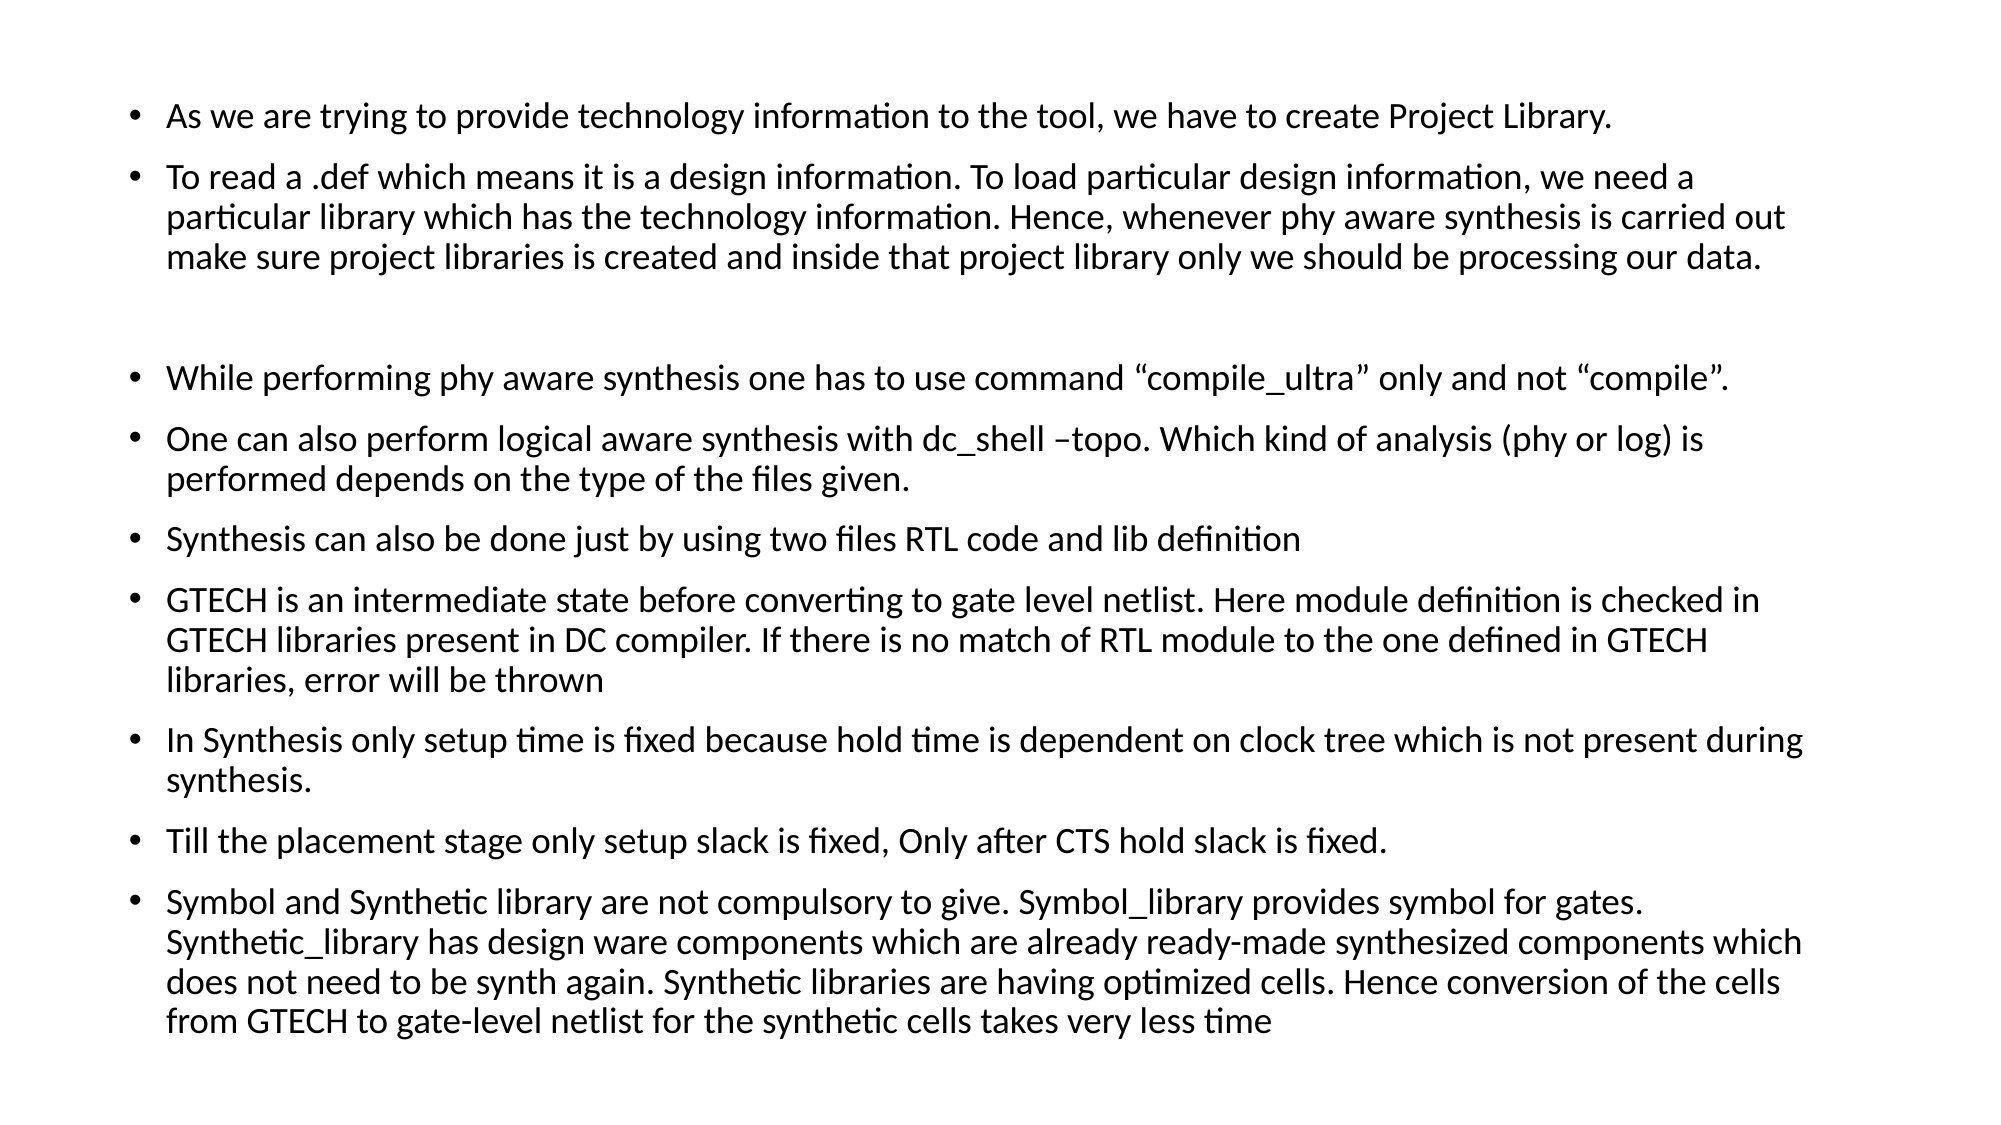

As we are trying to provide technology information to the tool, we have to create Project Library.
To read a .def which means it is a design information. To load particular design information, we need a particular library which has the technology information. Hence, whenever phy aware synthesis is carried out make sure project libraries is created and inside that project library only we should be processing our data.

While performing phy aware synthesis one has to use command “compile_ultra” only and not “compile”.
One can also perform logical aware synthesis with dc_shell –topo. Which kind of analysis (phy or log) is performed depends on the type of the files given.
Synthesis can also be done just by using two files RTL code and lib definition
GTECH is an intermediate state before converting to gate level netlist. Here module definition is checked in GTECH libraries present in DC compiler. If there is no match of RTL module to the one defined in GTECH libraries, error will be thrown
In Synthesis only setup time is fixed because hold time is dependent on clock tree which is not present during synthesis.
Till the placement stage only setup slack is fixed, Only after CTS hold slack is fixed.
Symbol and Synthetic library are not compulsory to give. Symbol_library provides symbol for gates. Synthetic_library has design ware components which are already ready-made synthesized components which does not need to be synth again. Synthetic libraries are having optimized cells. Hence conversion of the cells from GTECH to gate-level netlist for the synthetic cells takes very less time